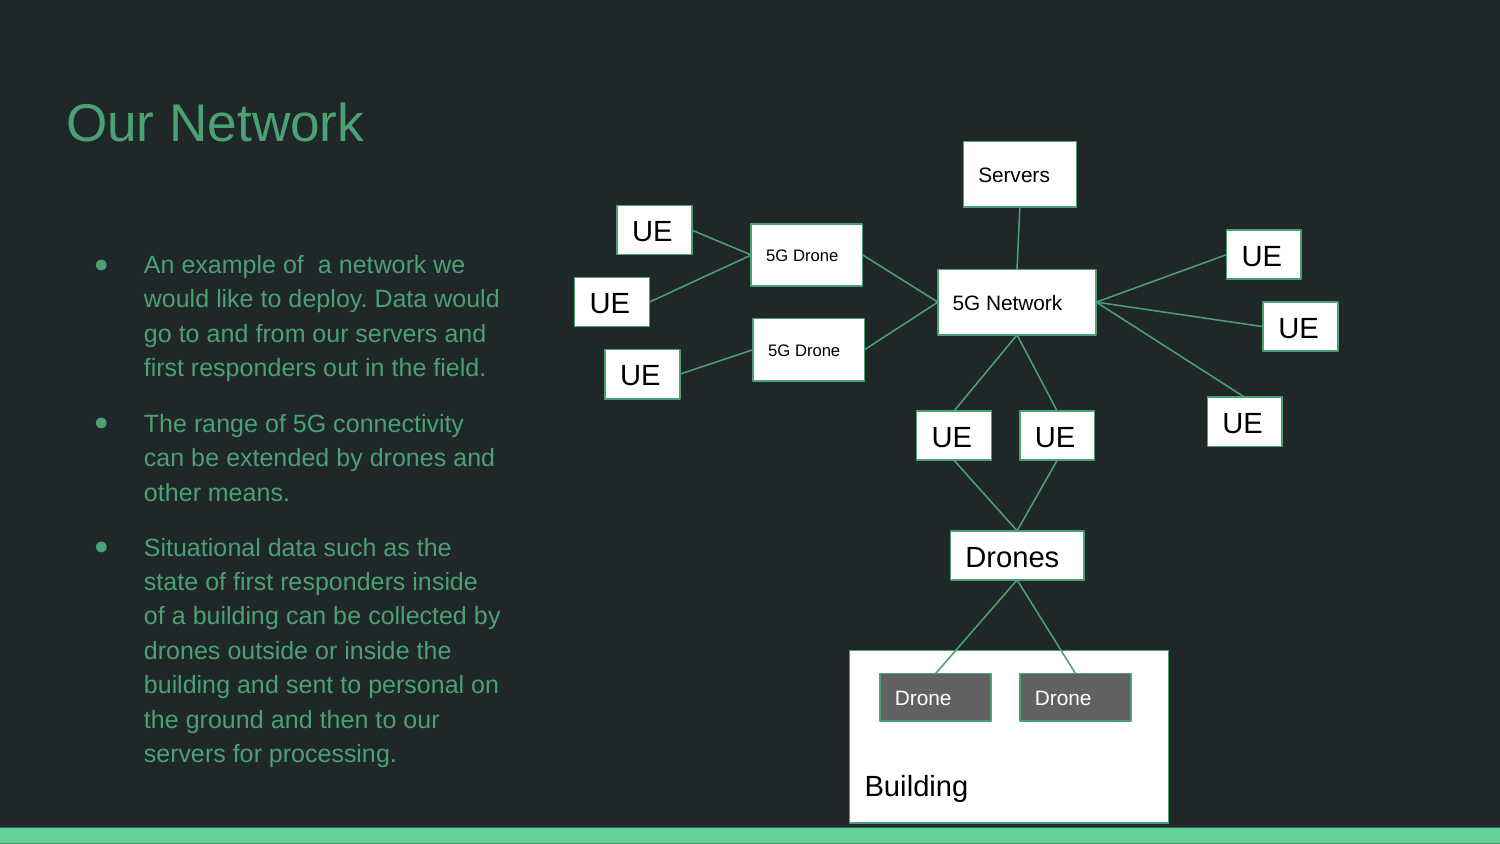

# Our Network
Servers
UE
5G Drone
An example of  a network we would like to deploy. Data would go to and from our servers and first responders out in the field.
The range of 5G connectivity can be extended by drones and other means.
Situational data such as the state of first responders inside of a building can be collected by drones outside or inside the building and sent to personal on the ground and then to our servers for processing.

UE
5G Network
UE
UE
5G Drone
UE
UE
UE
UE
Drones

Building
Drone
Drone